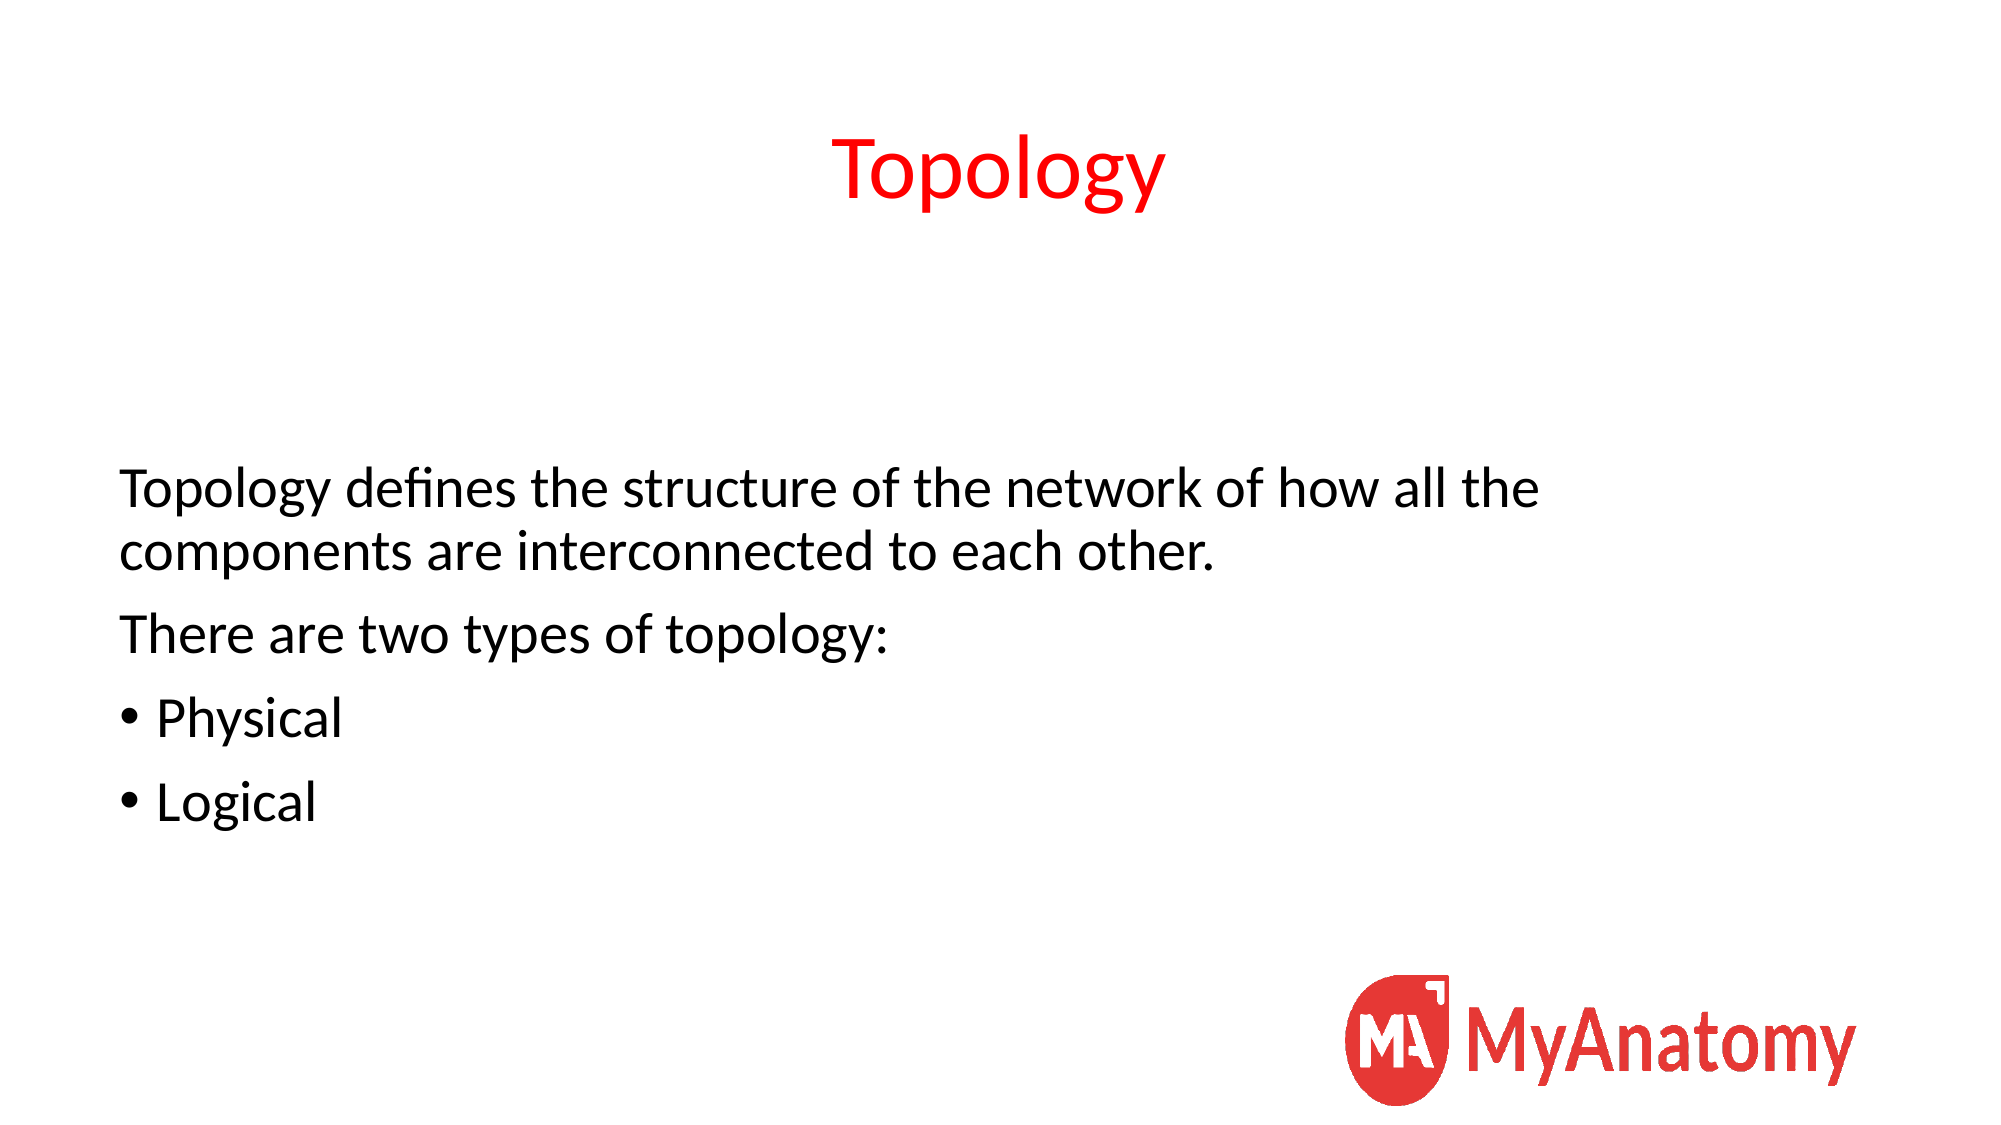

# Topology
Topology defines the structure of the network of how all the components are interconnected to each other.
There are two types of topology:
Physical
Logical